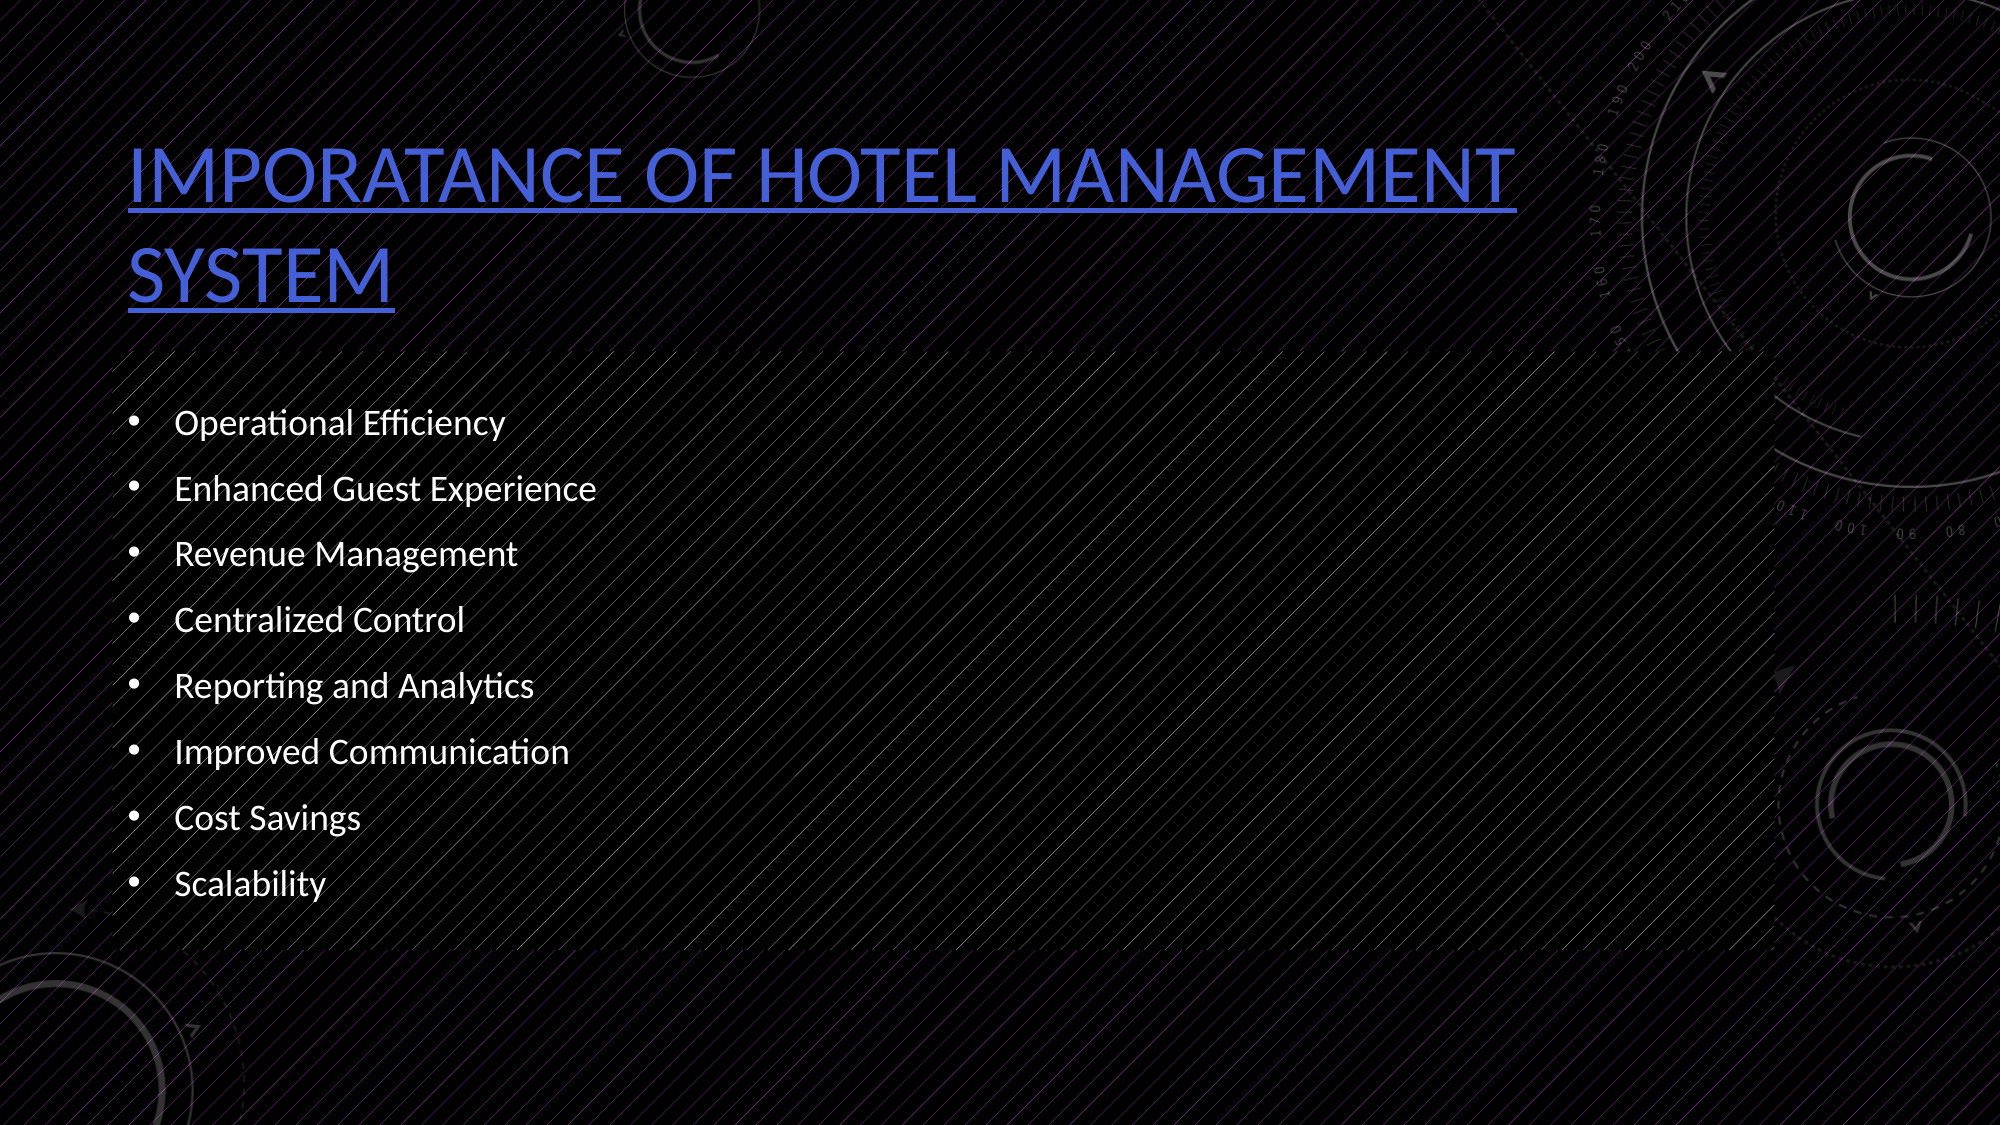

# IMPORATANCE OF HOTEL MANAGEMENT SYSTEM
Operational Efficiency
Enhanced Guest Experience
Revenue Management
Centralized Control
Reporting and Analytics
Improved Communication
Cost Savings
Scalability